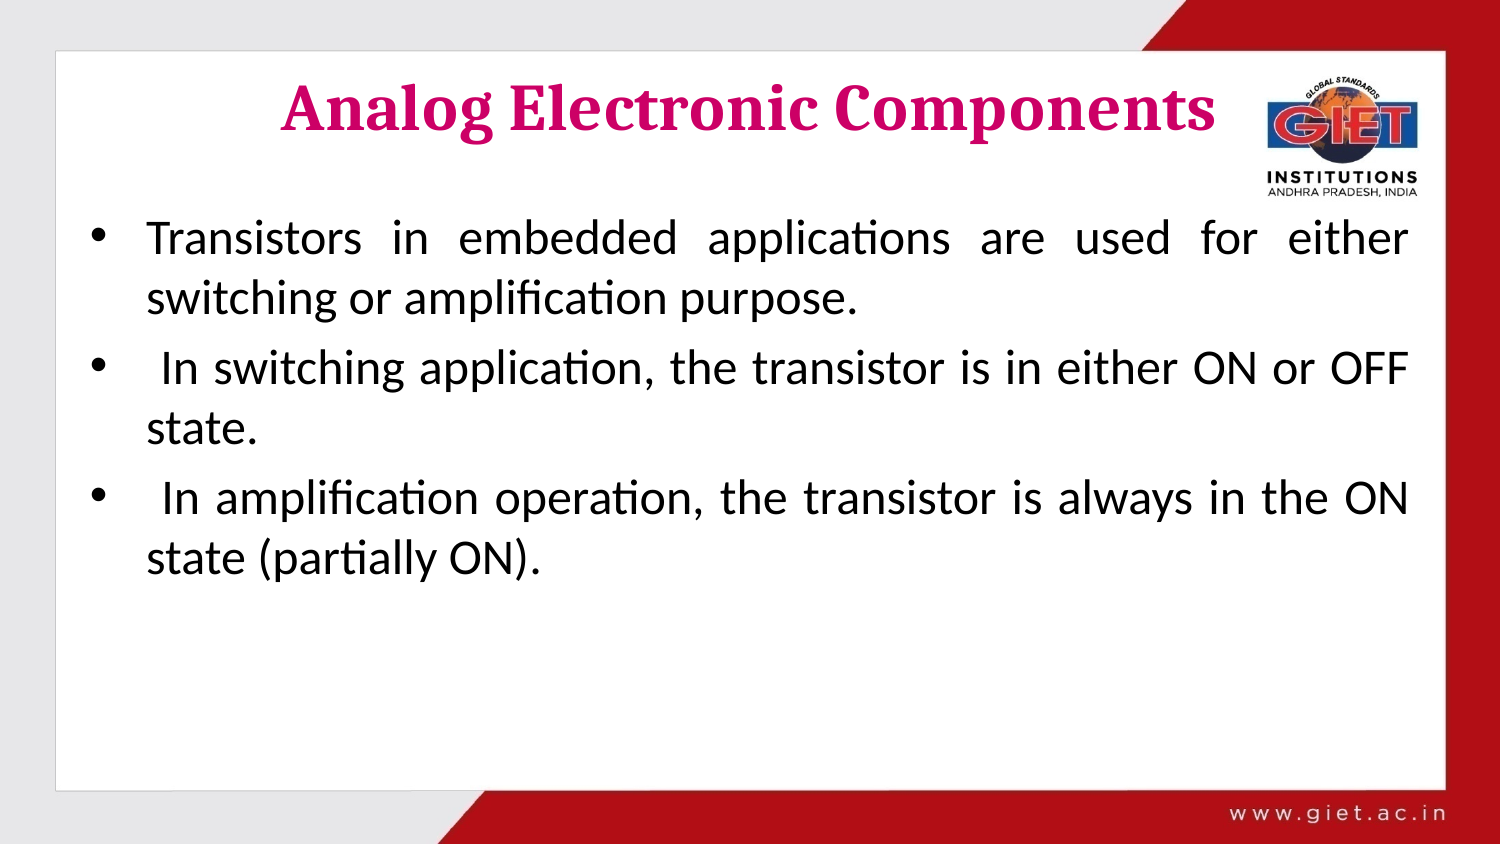

# Analog Electronic Components
Transistors in embedded applications are used for either switching or amplification purpose.
 In switching application, the transistor is in either ON or OFF state.
 In amplification operation, the transistor is always in the ON state (partially ON).